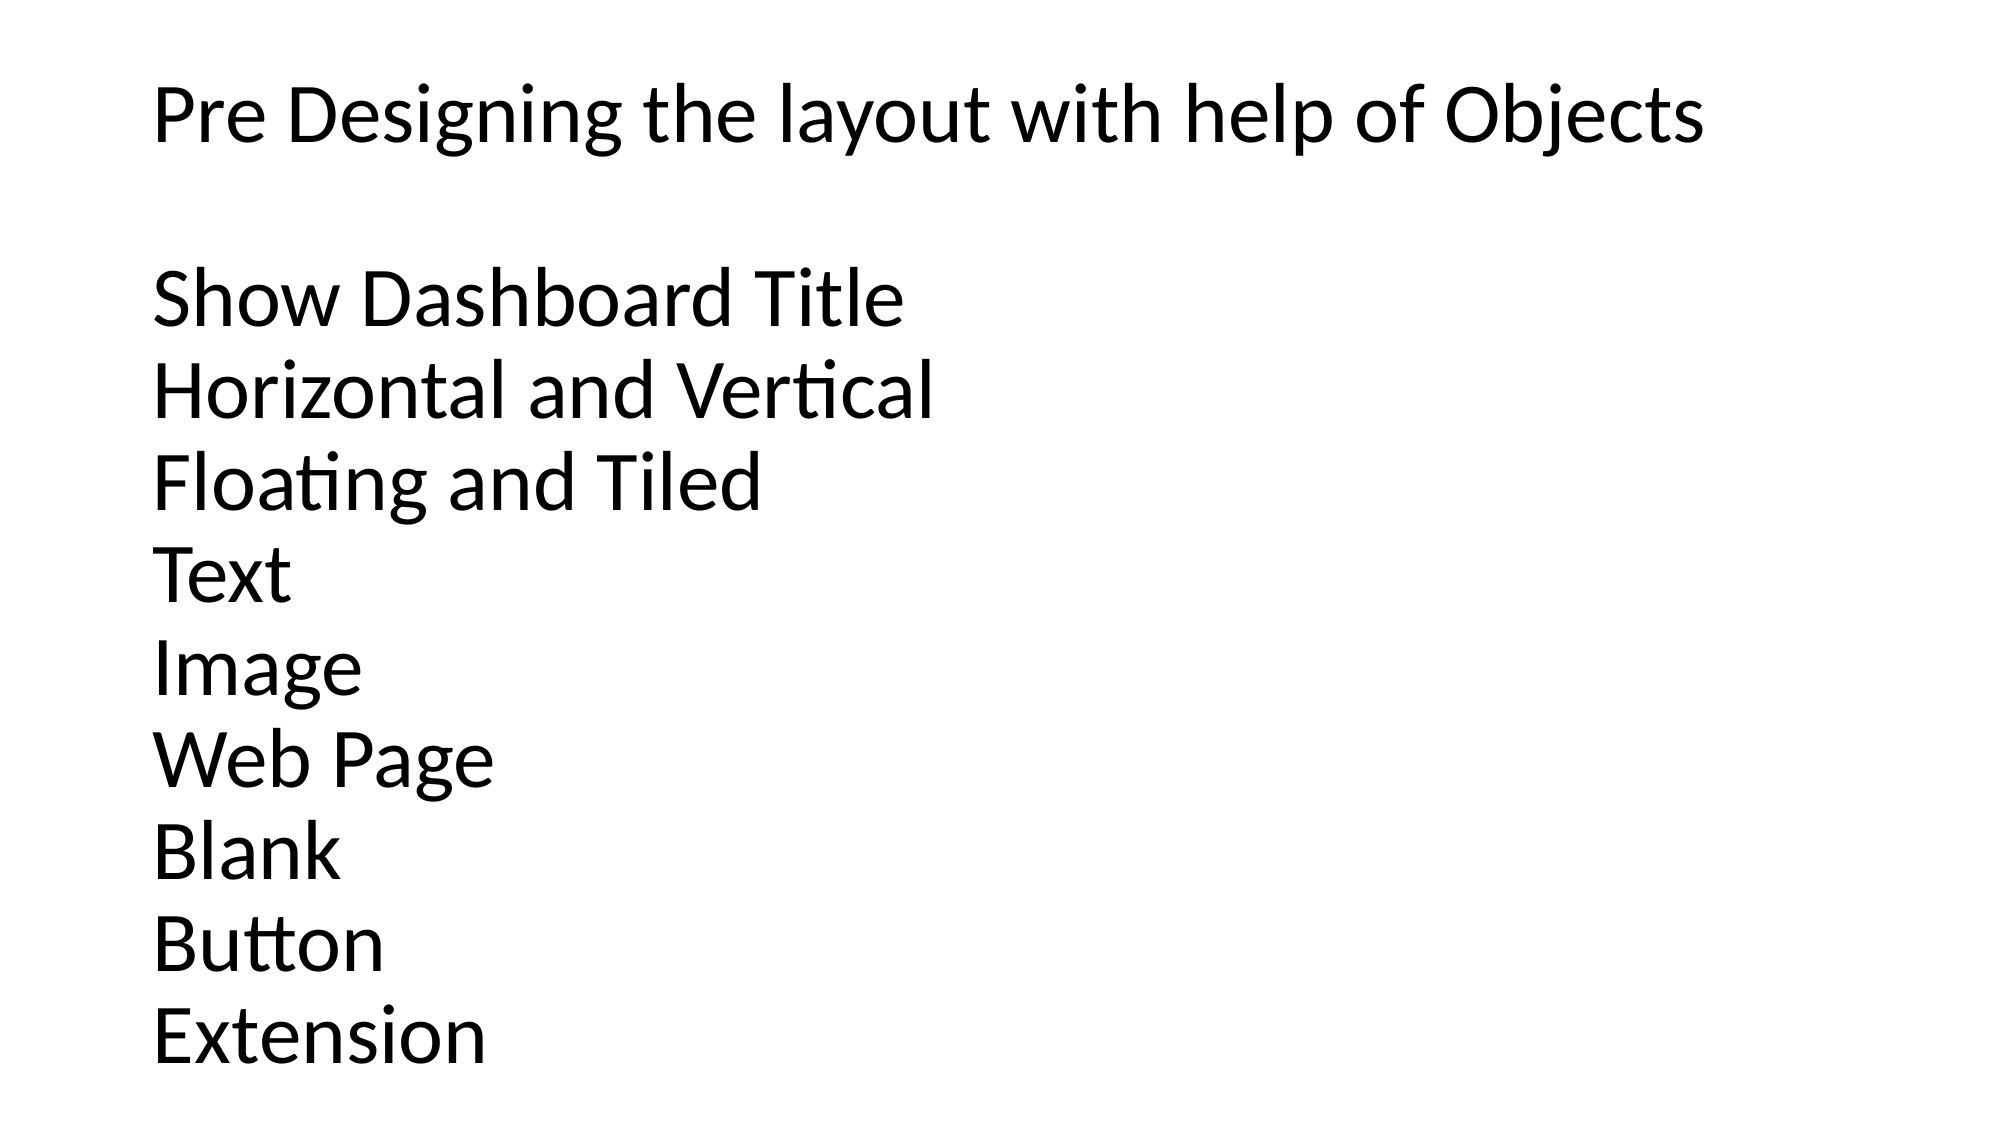

# Pre Designing the layout with help of Objects Show Dashboard Title Horizontal and Vertical Floating and Tiled Text Image Web Page Blank Button Extension